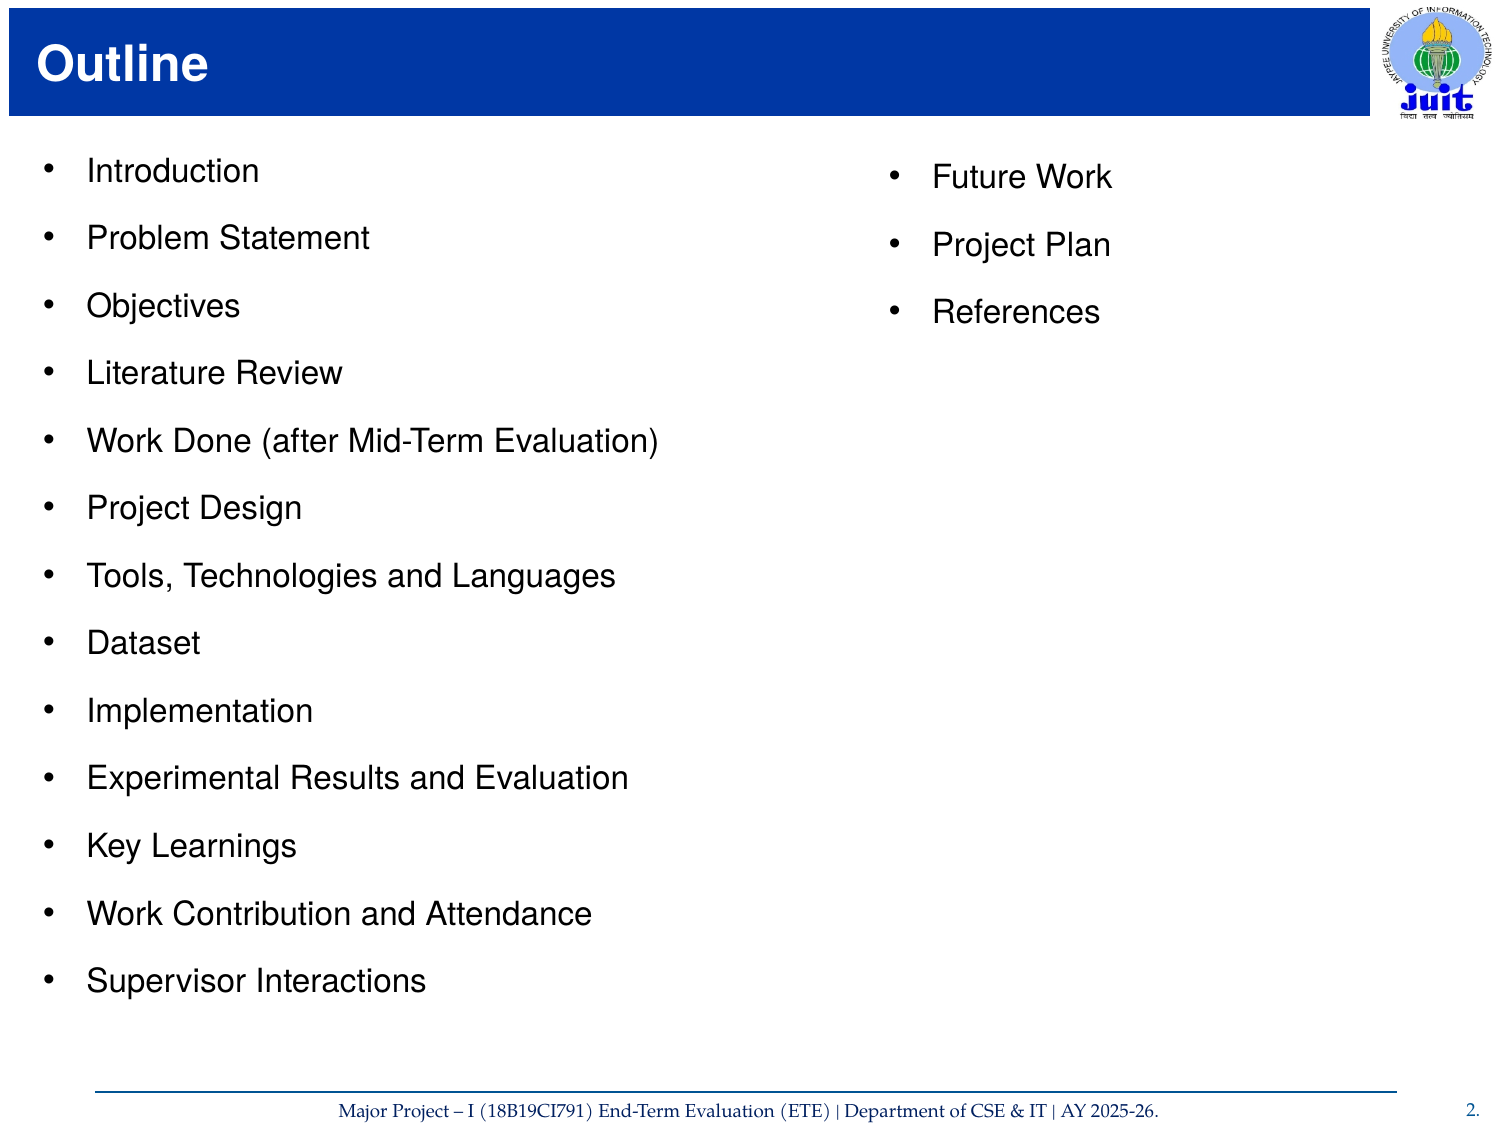

# Outline
Introduction
Problem Statement
Objectives
Literature Review
Work Done (after Mid-Term Evaluation)
Project Design
Tools, Technologies and Languages
Dataset
Implementation
Experimental Results and Evaluation
Key Learnings
Work Contribution and Attendance
Supervisor Interactions

Future Work
Project Plan
References